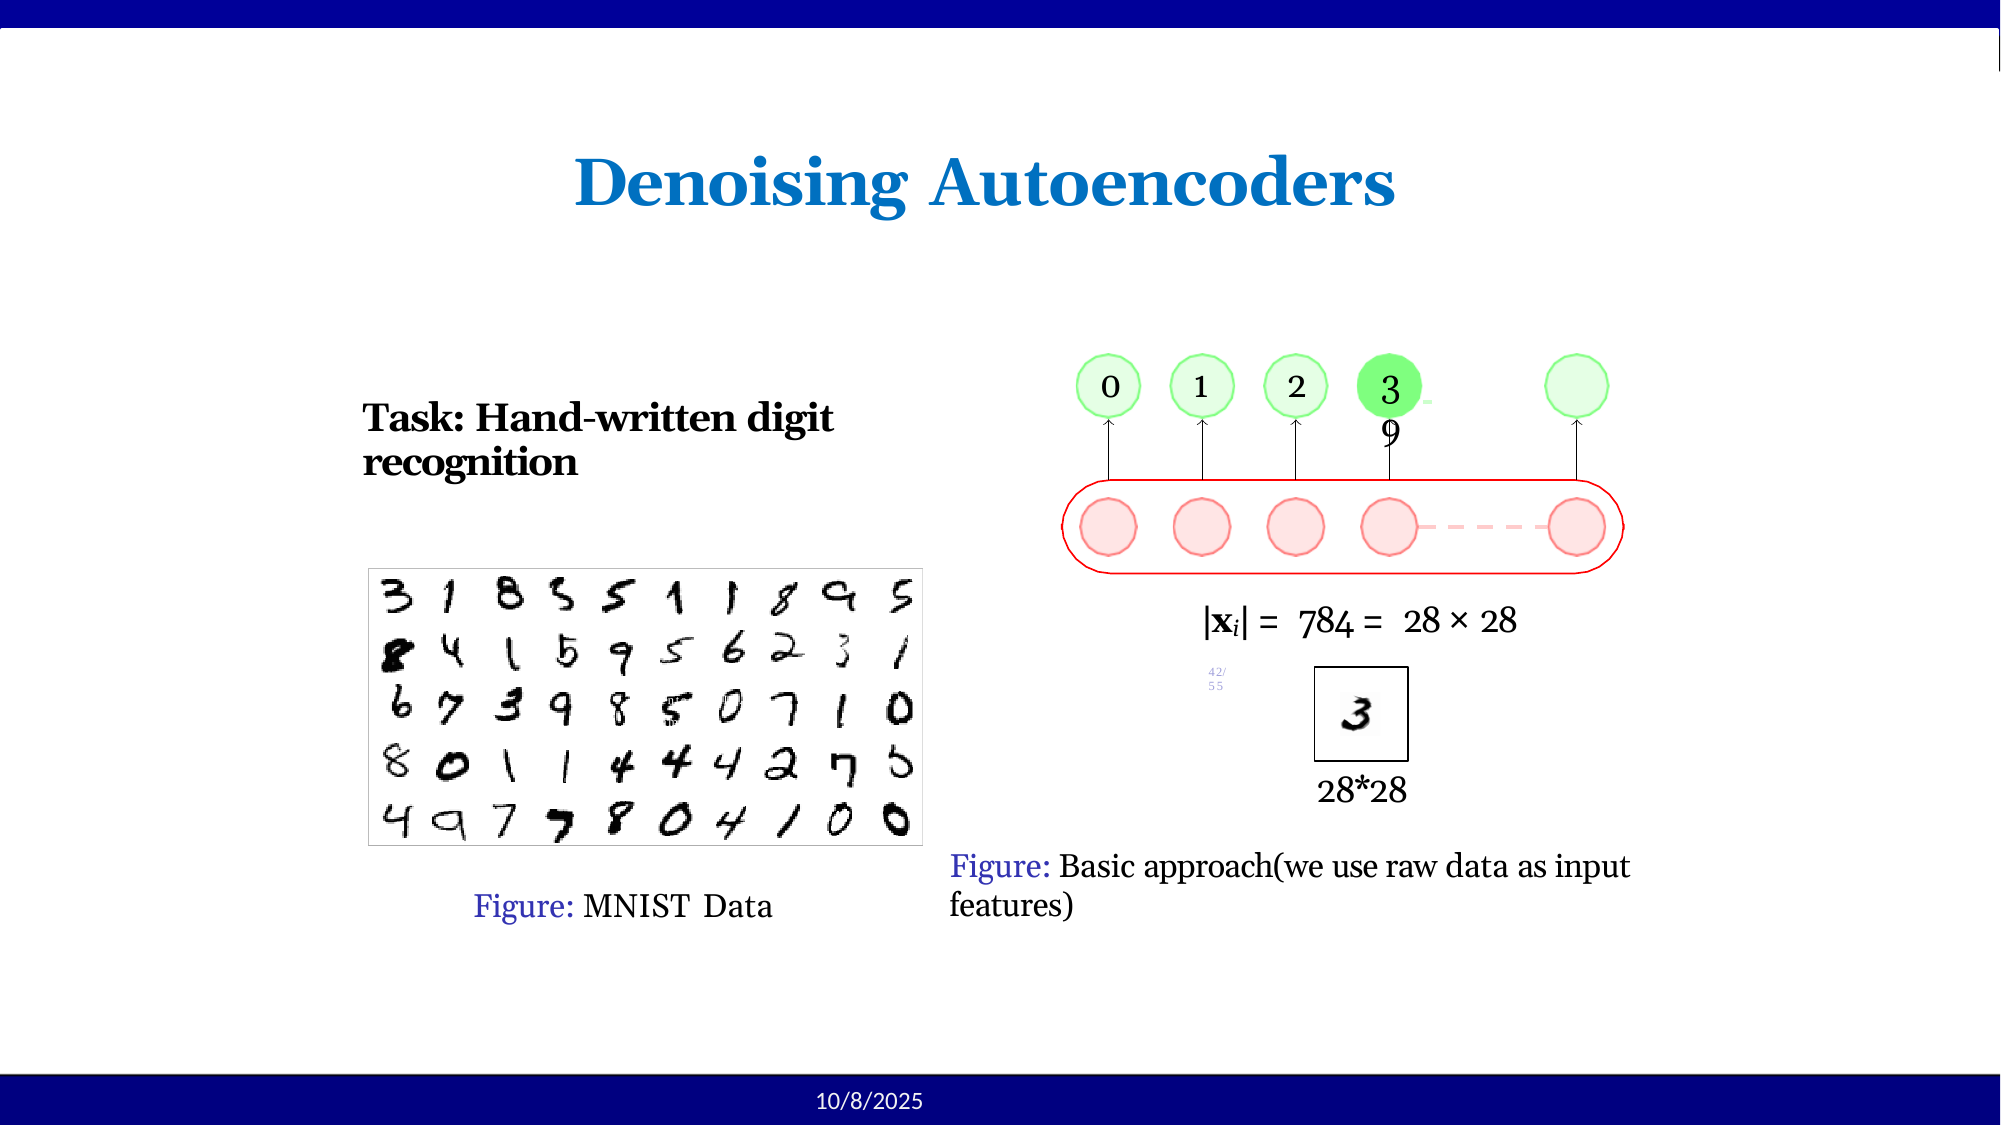

Denoising Autoencoders

0
1
2
3    	  9
Task: Hand-written digit  recognition

|xi| = 784 = 28 × 28
42/55

Presented By Dr. Muhammad Nouman Noor

28*28
Figure: Basic approach(we use raw data as input  features)
Figure: MNIST Data
10/8/2025